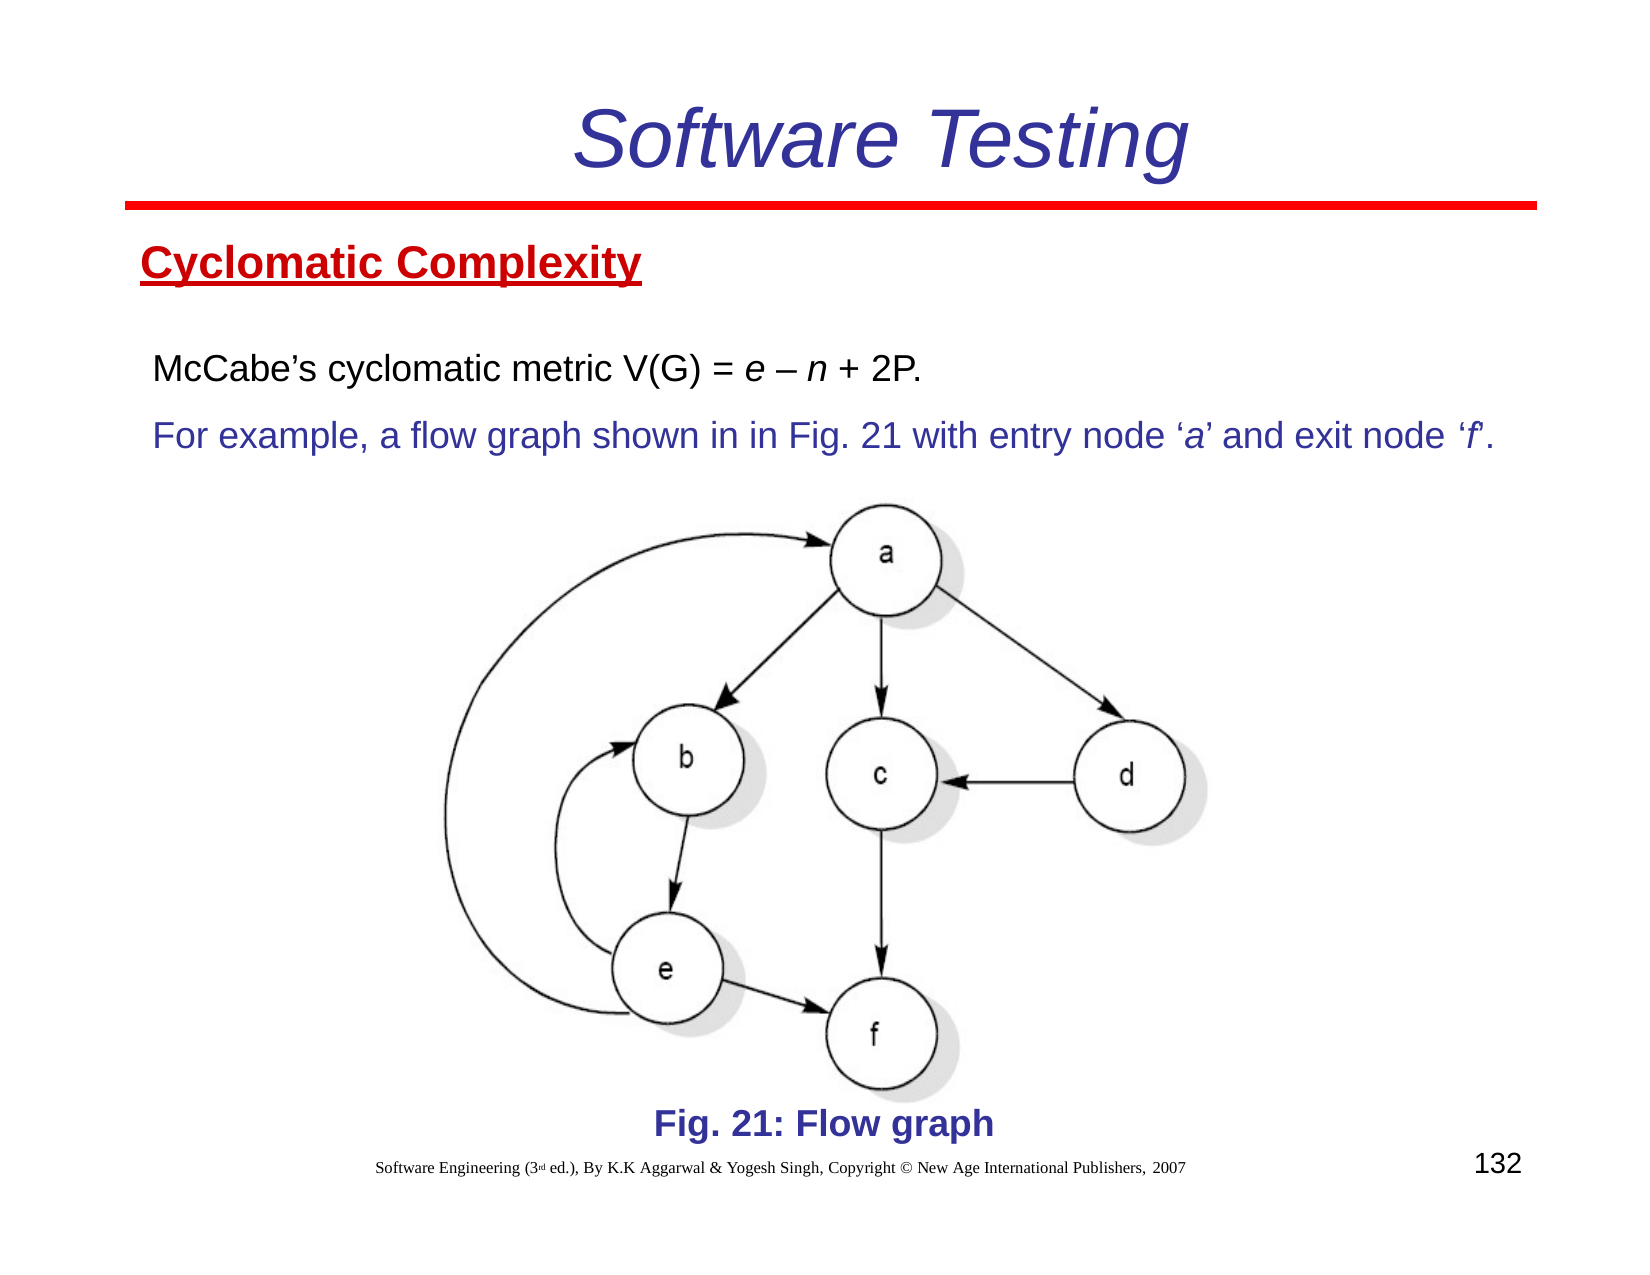

# Software Testing

Cyclomatic Complexity

McCabe’s cyclomatic metric V(G) = e – n + 2P.
For example, a flow graph shown in in Fig. 21 with entry node ‘a’ and exit node ‘f’.

Fig. 21: Flow graph
132
Software Engineering (3rd  ed.), By K.K Aggarwal & Yogesh Singh, Copyright © New Age International Publishers, 2007